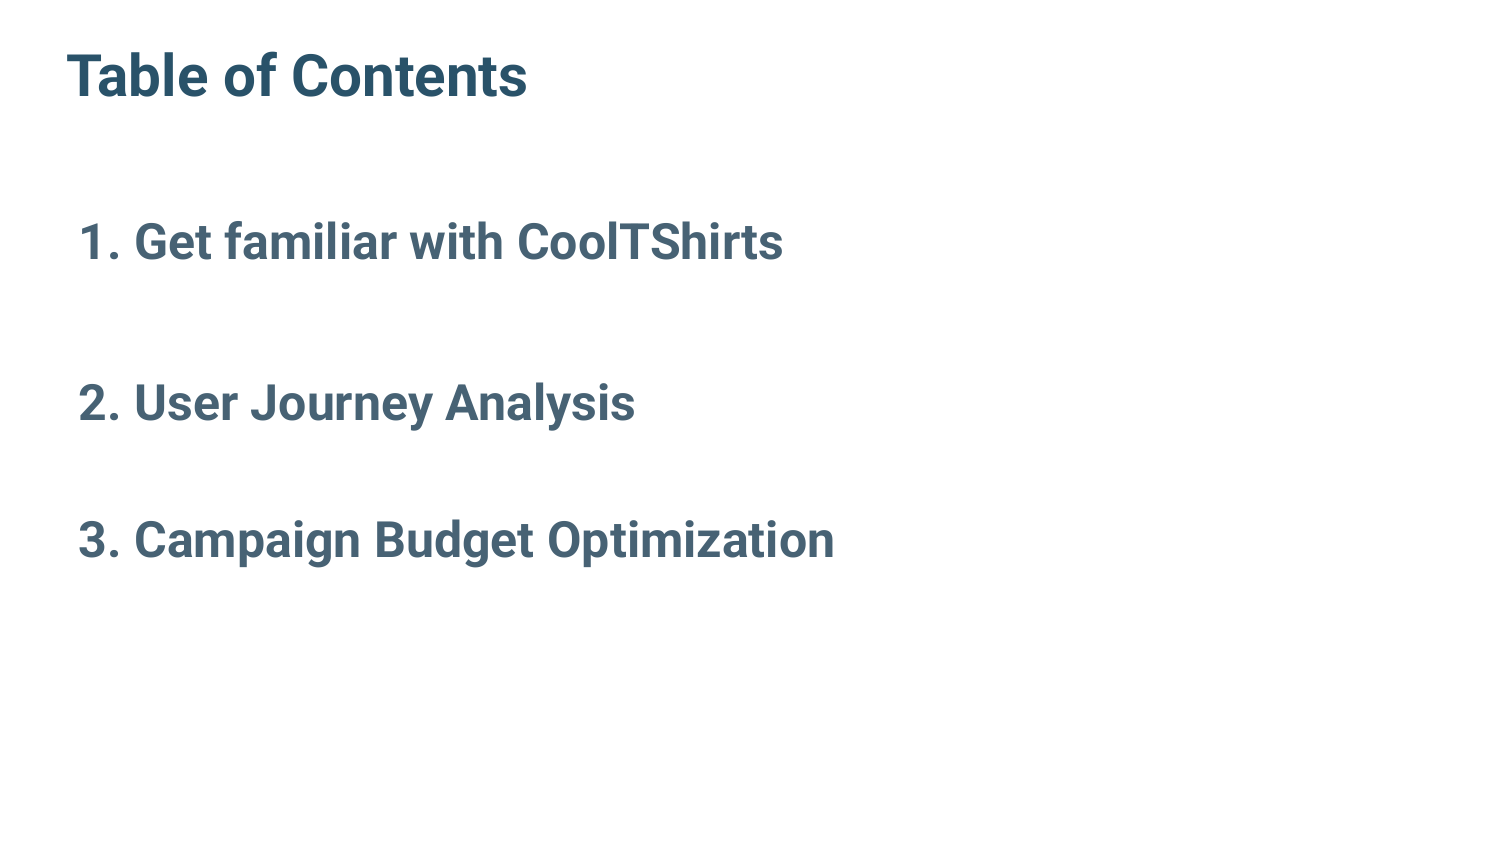

# Table of Contents
1. Get familiar with CoolTShirts

2. User Journey Analysis

3. Campaign Budget Optimization